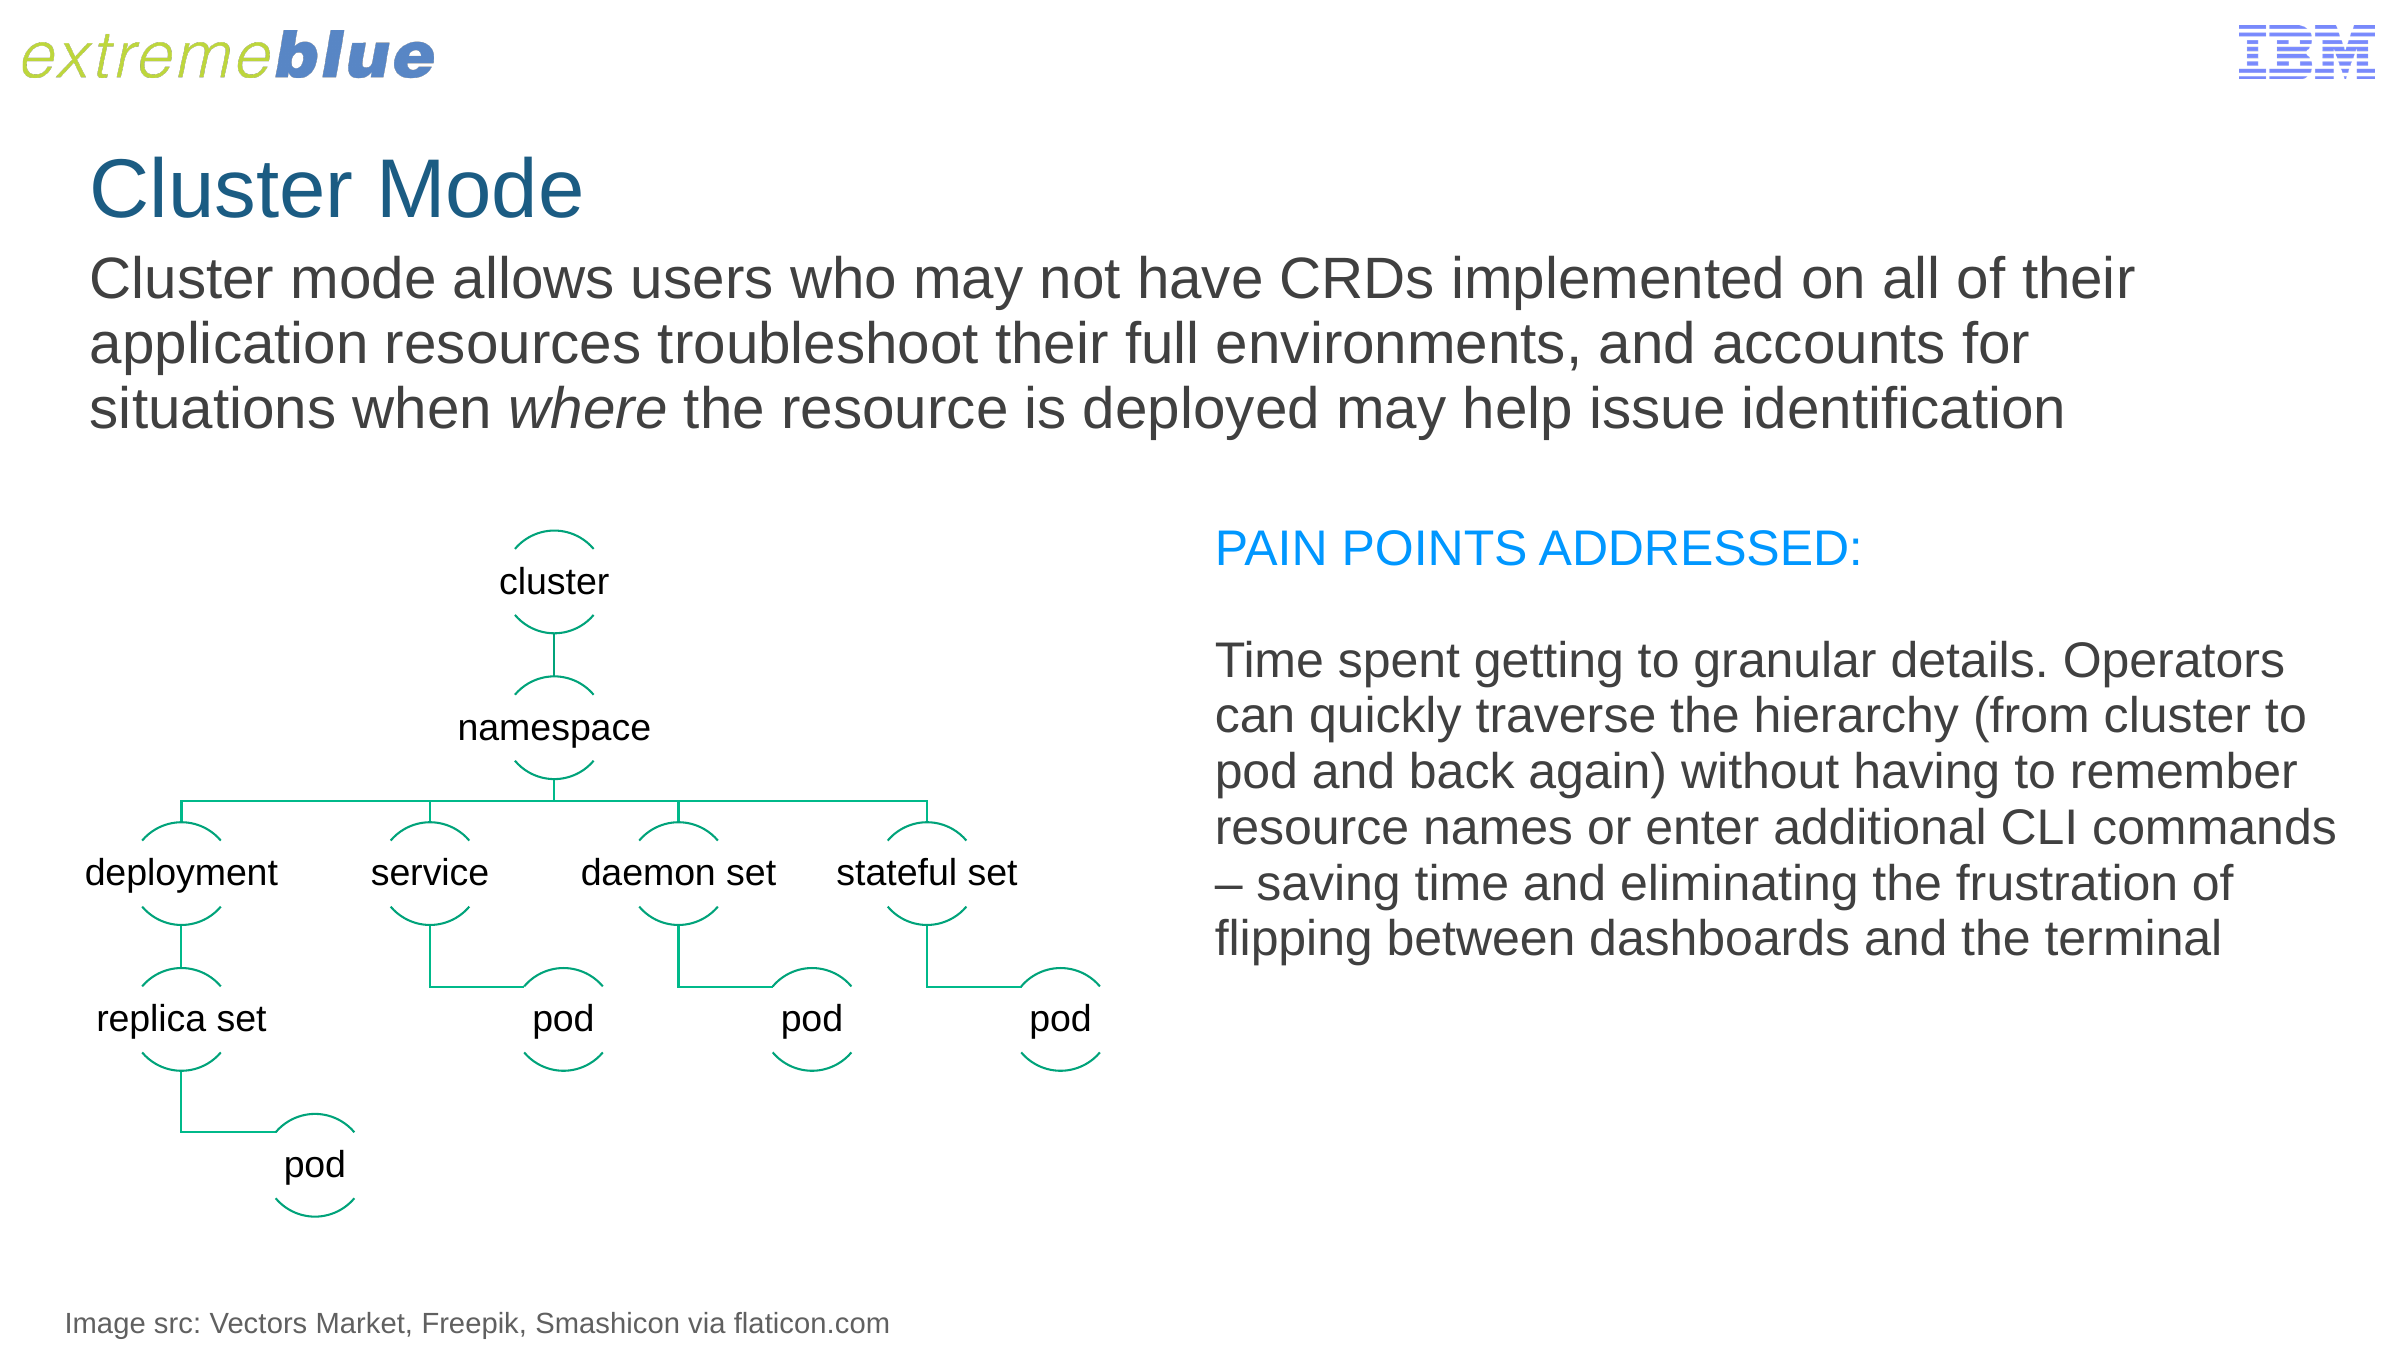

Cluster Mode
Cluster mode allows users who may not have CRDs implemented on all of their application resources troubleshoot their full environments, and accounts for situations when where the resource is deployed may help issue identification

cluster
namespace
deployment
replica set
pod
service
pod
daemon set
pod
stateful set
pod
PAIN POINTS ADDRESSED:

Time spent getting to granular details. Operators can quickly traverse the hierarchy (from cluster to pod and back again) without having to remember resource names or enter additional CLI commands – saving time and eliminating the frustration of flipping between dashboards and the terminal

Image src: Vectors Market, Freepik, Smashicon via flaticon.com